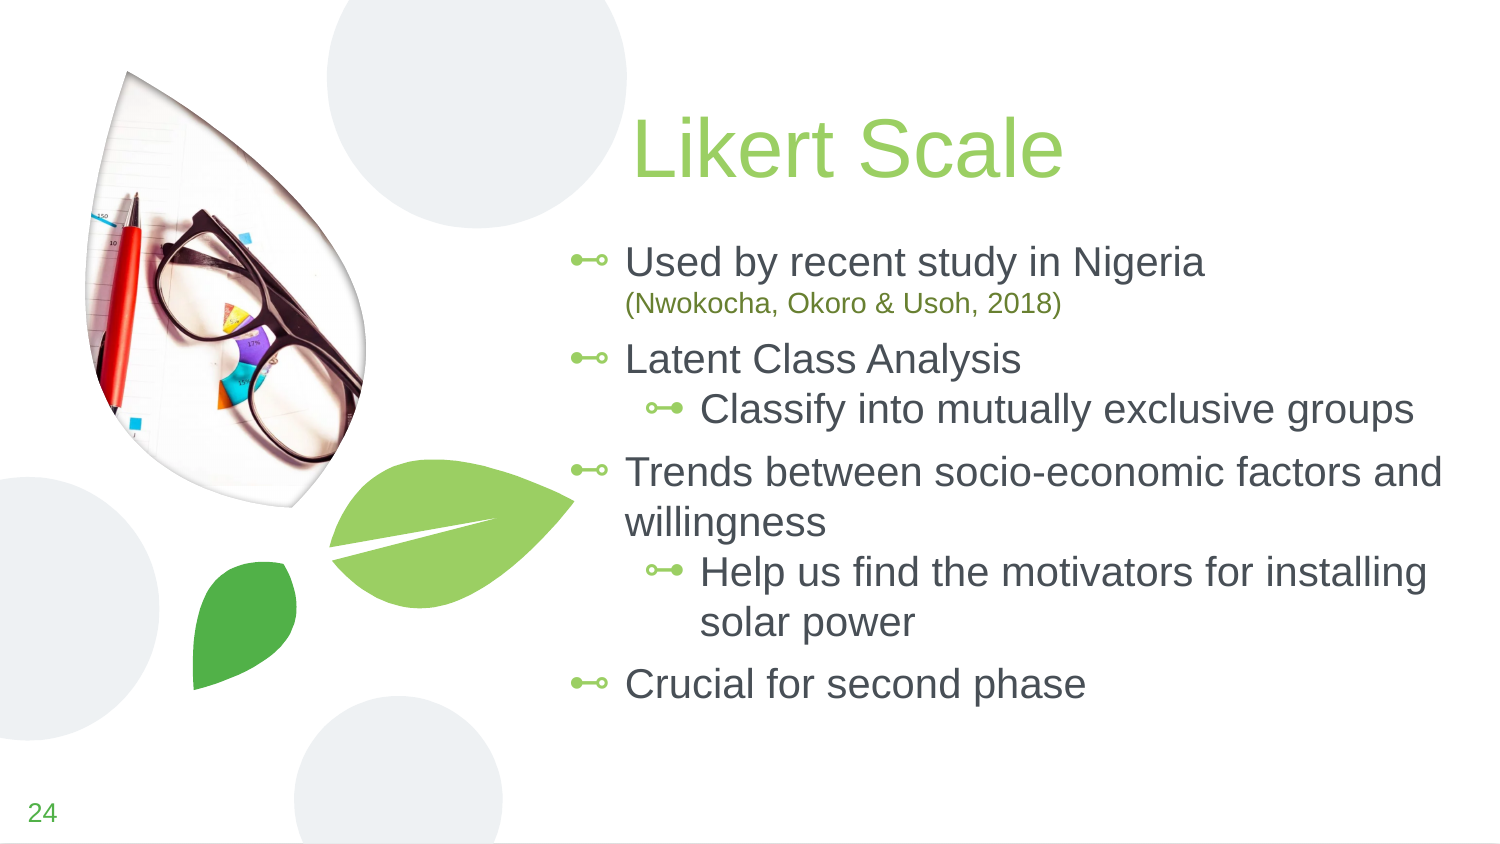

# Likert Scale
Used by recent study in Nigeria
(Nwokocha, Okoro & Usoh, 2018)
Latent Class Analysis
Classify into mutually exclusive groups
Trends between socio-economic factors and willingness
Help us find the motivators for installing solar power
Crucial for second phase
24